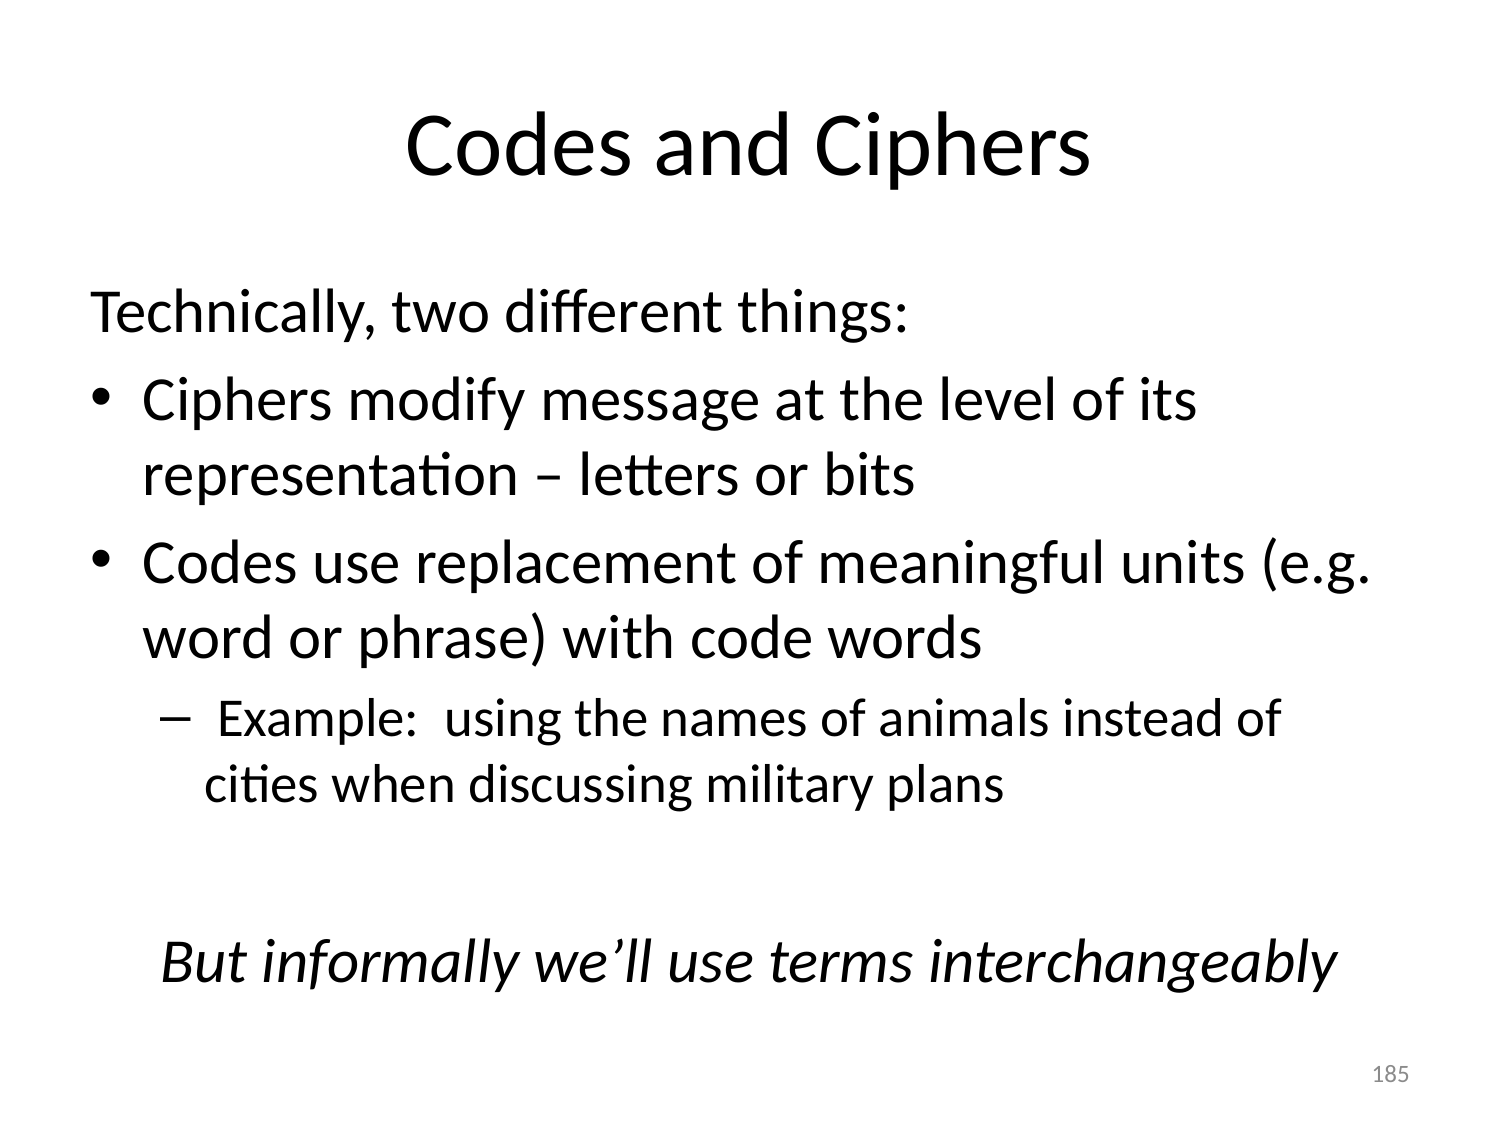

# Codes and Ciphers
Technically, two different things:
Ciphers modify message at the level of its representation – letters or bits
Codes use replacement of meaningful units (e.g. word or phrase) with code words
 Example:  using the names of animals instead of cities when discussing military plans

But informally we’ll use terms interchangeably

185